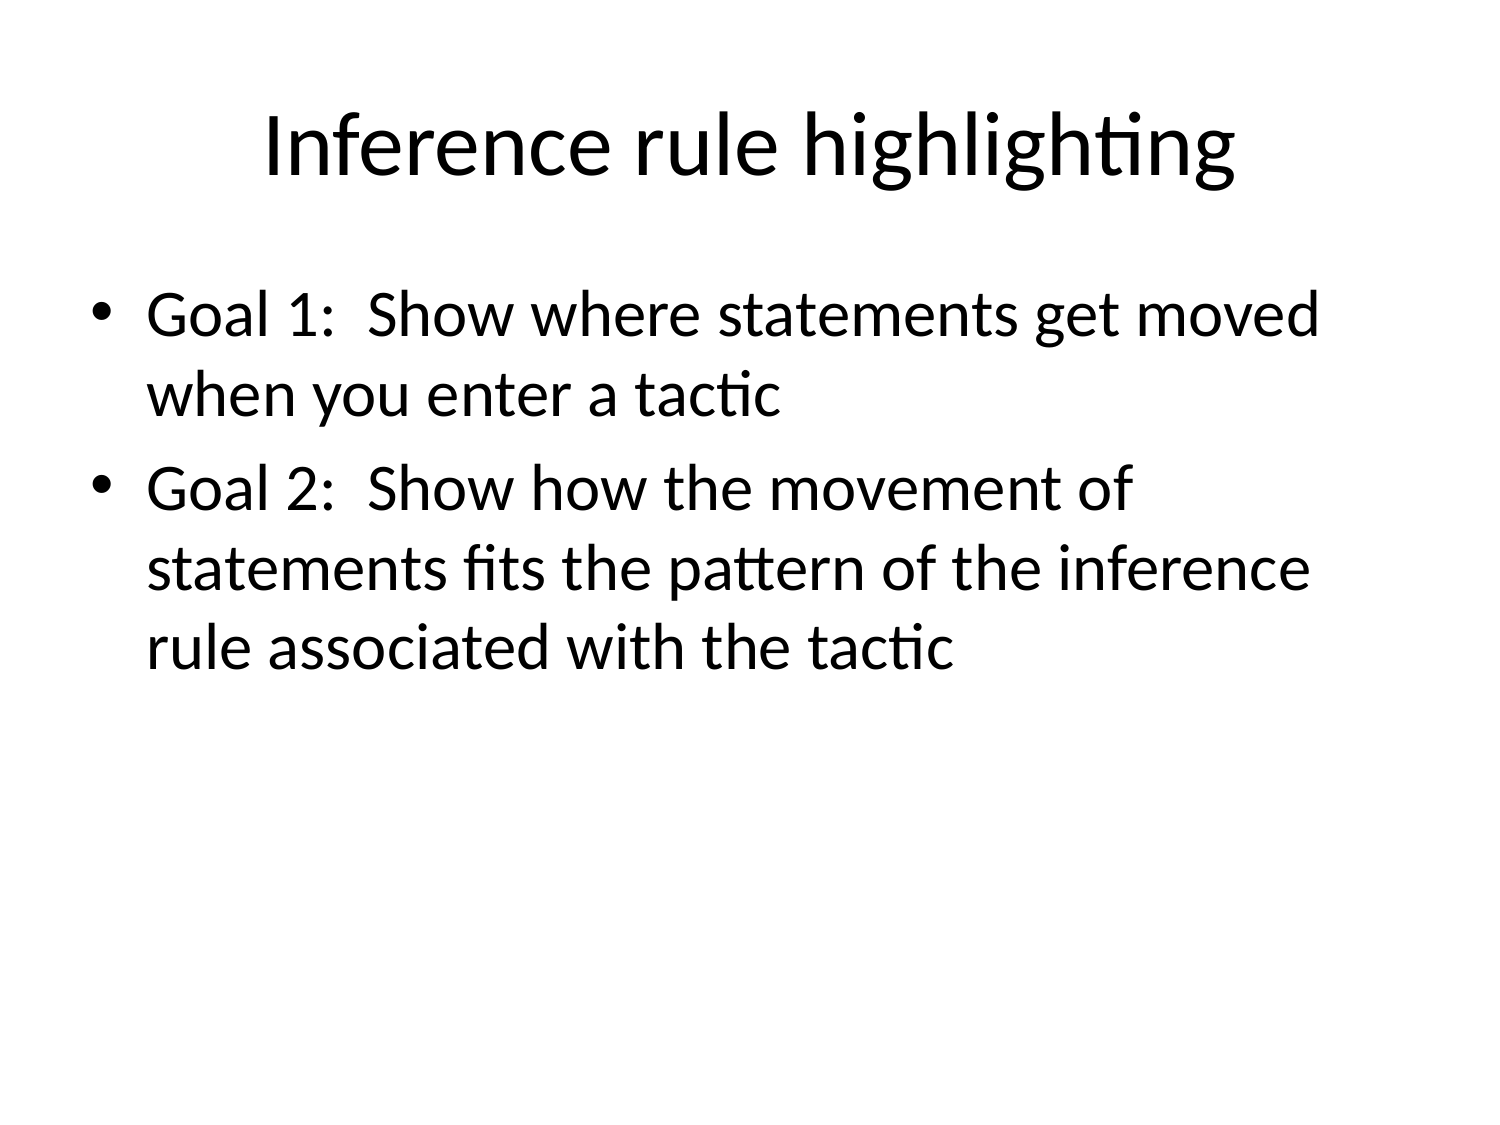

# Inference rule highlighting
Goal 1:  Show where statements get moved when you enter a tactic
Goal 2:  Show how the movement of statements fits the pattern of the inference rule associated with the tactic